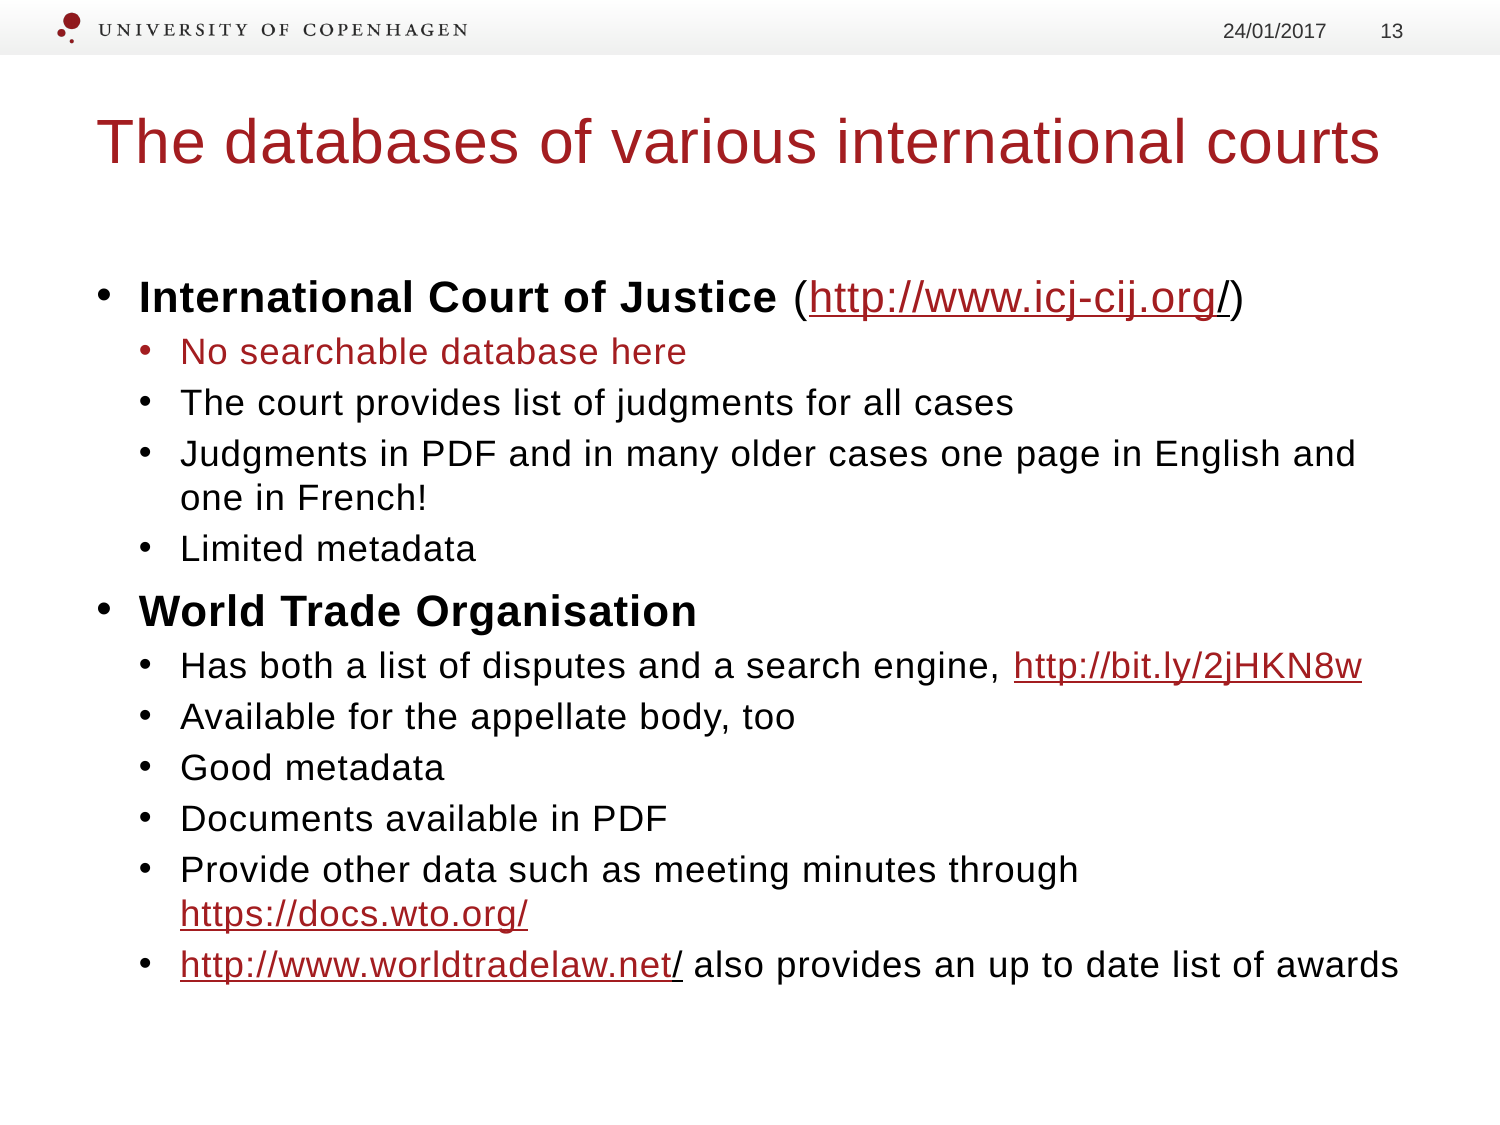

24/01/2017
13
# The databases of various international courts
International Court of Justice (http://www.icj-cij.org/)
No searchable database here
The court provides list of judgments for all cases
Judgments in PDF and in many older cases one page in English and one in French!
Limited metadata
World Trade Organisation
Has both a list of disputes and a search engine, http://bit.ly/2jHKN8w
Available for the appellate body, too
Good metadata
Documents available in PDF
Provide other data such as meeting minutes through https://docs.wto.org/
http://www.worldtradelaw.net/ also provides an up to date list of awards